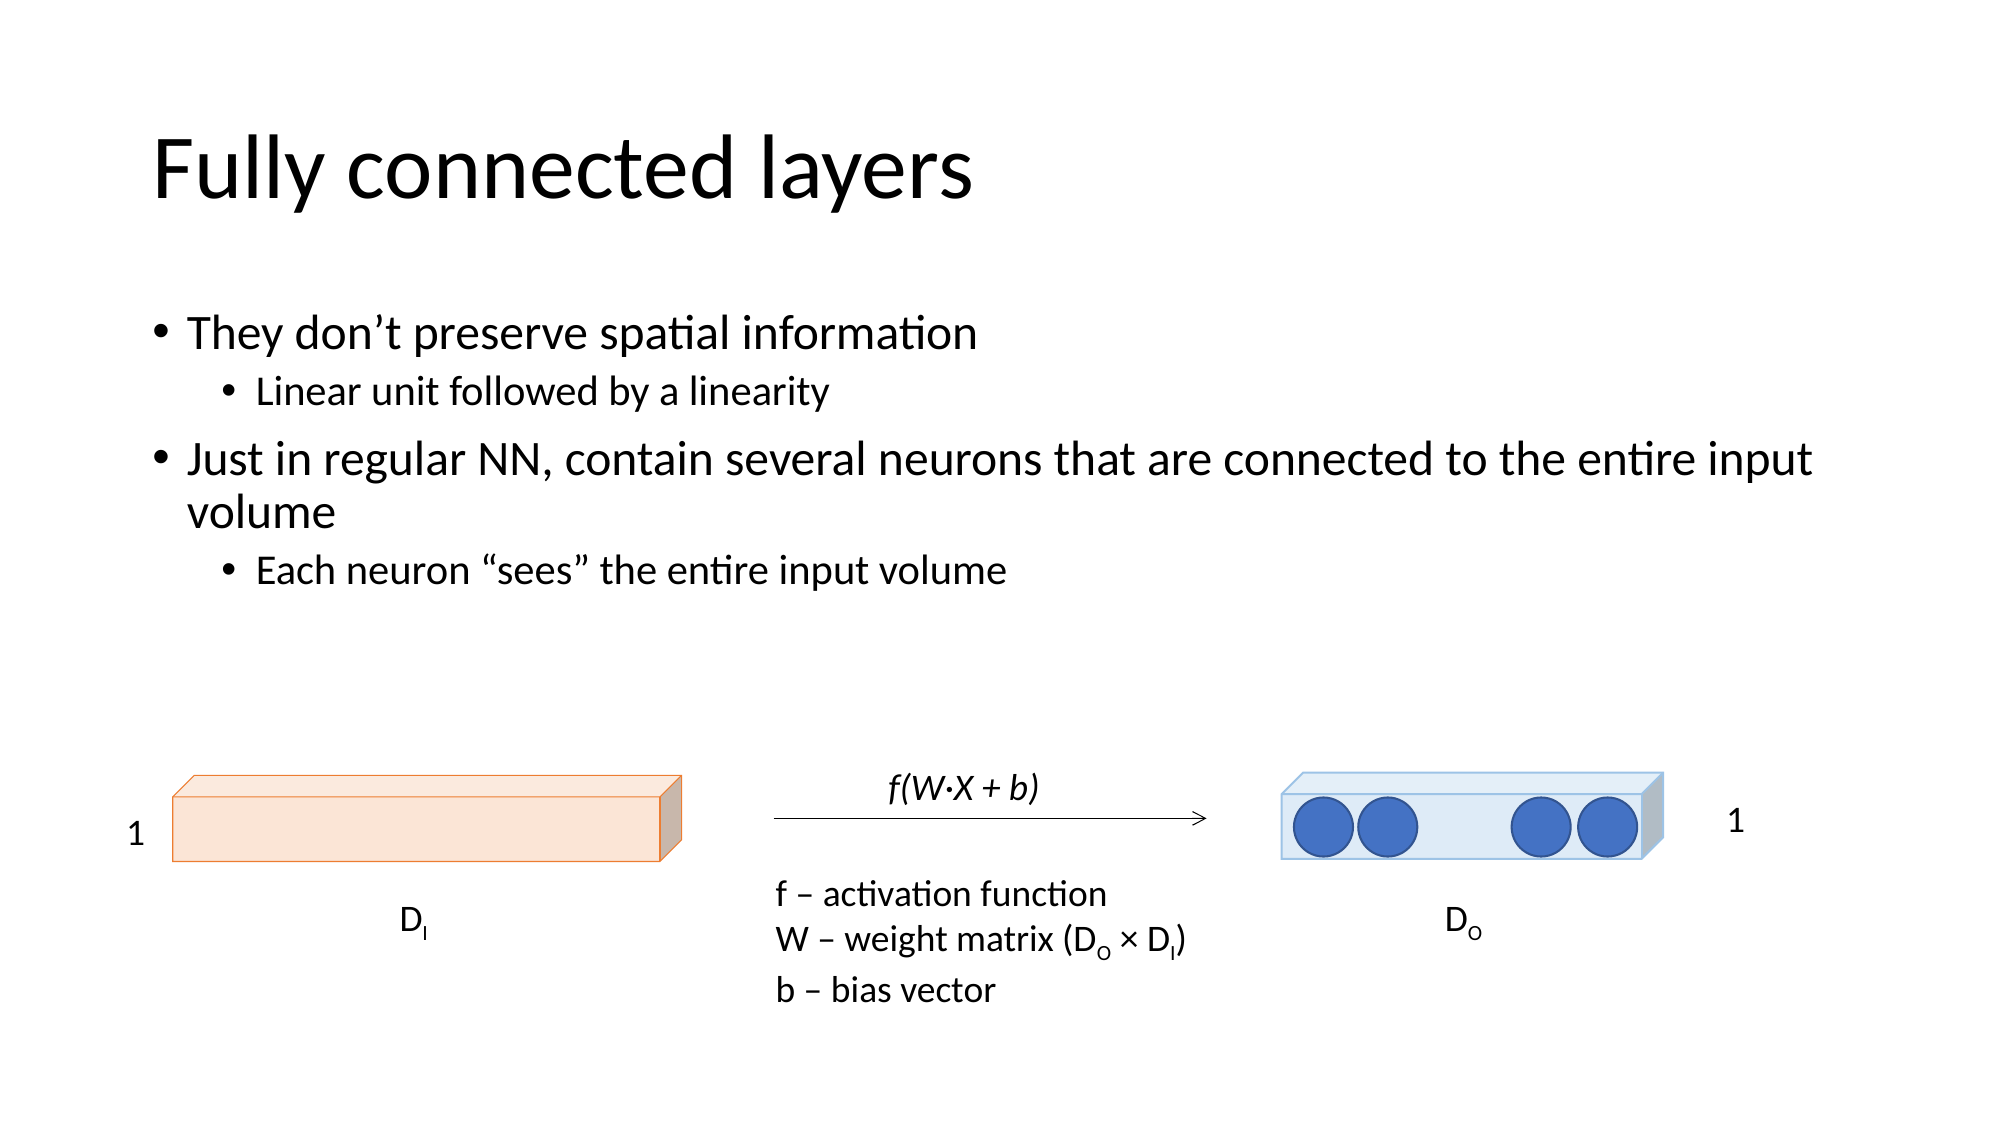

# Fully connected layers
They don’t preserve spatial information
Linear unit followed by a linearity
Just in regular NN, contain several neurons that are connected to the entire input volume
Each neuron “sees” the entire input volume

f(W·X + b)

1

1
f – activation function
W – weight matrix (DO × DI)
b – bias vector
DI
DO